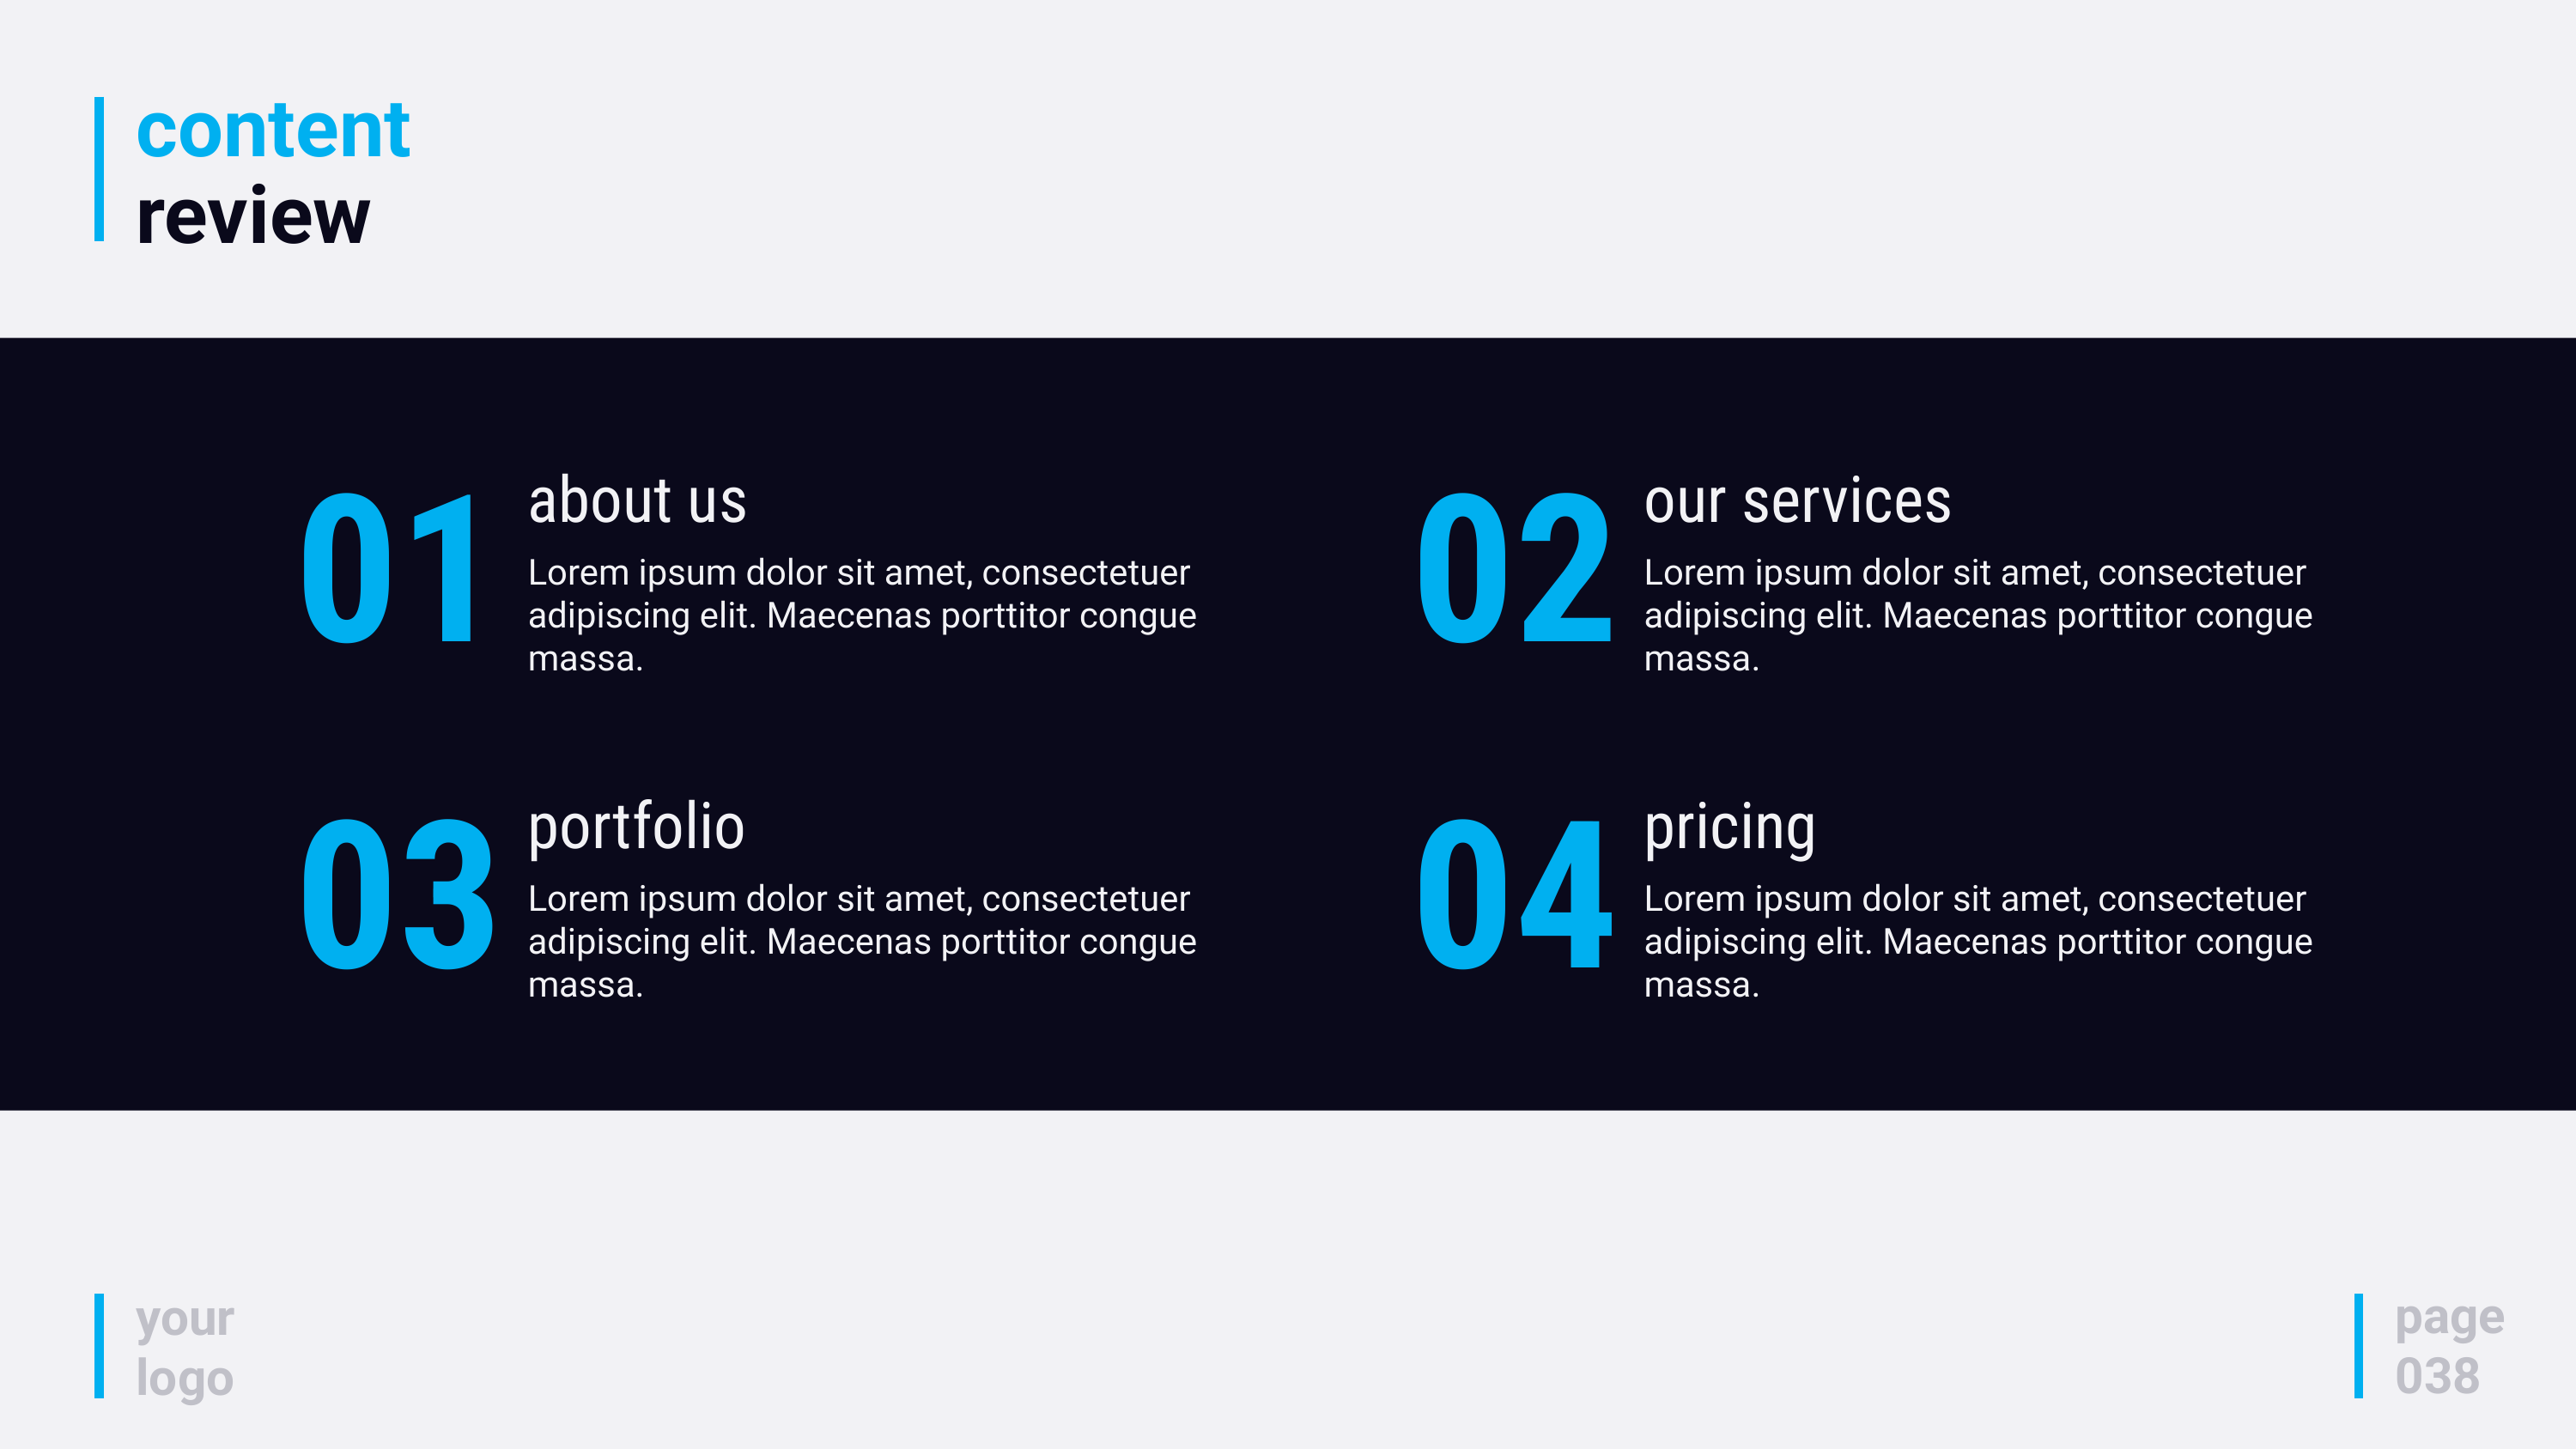

# content review

01
about us
Lorem ipsum dolor sit amet, consectetuer adipiscing elit. Maecenas porttitor congue massa.
02
our services
Lorem ipsum dolor sit amet, consectetuer adipiscing elit. Maecenas porttitor congue massa.
03
portfolio
Lorem ipsum dolor sit amet, consectetuer adipiscing elit. Maecenas porttitor congue massa.
04
pricing
Lorem ipsum dolor sit amet, consectetuer adipiscing elit. Maecenas porttitor congue massa.
page
038